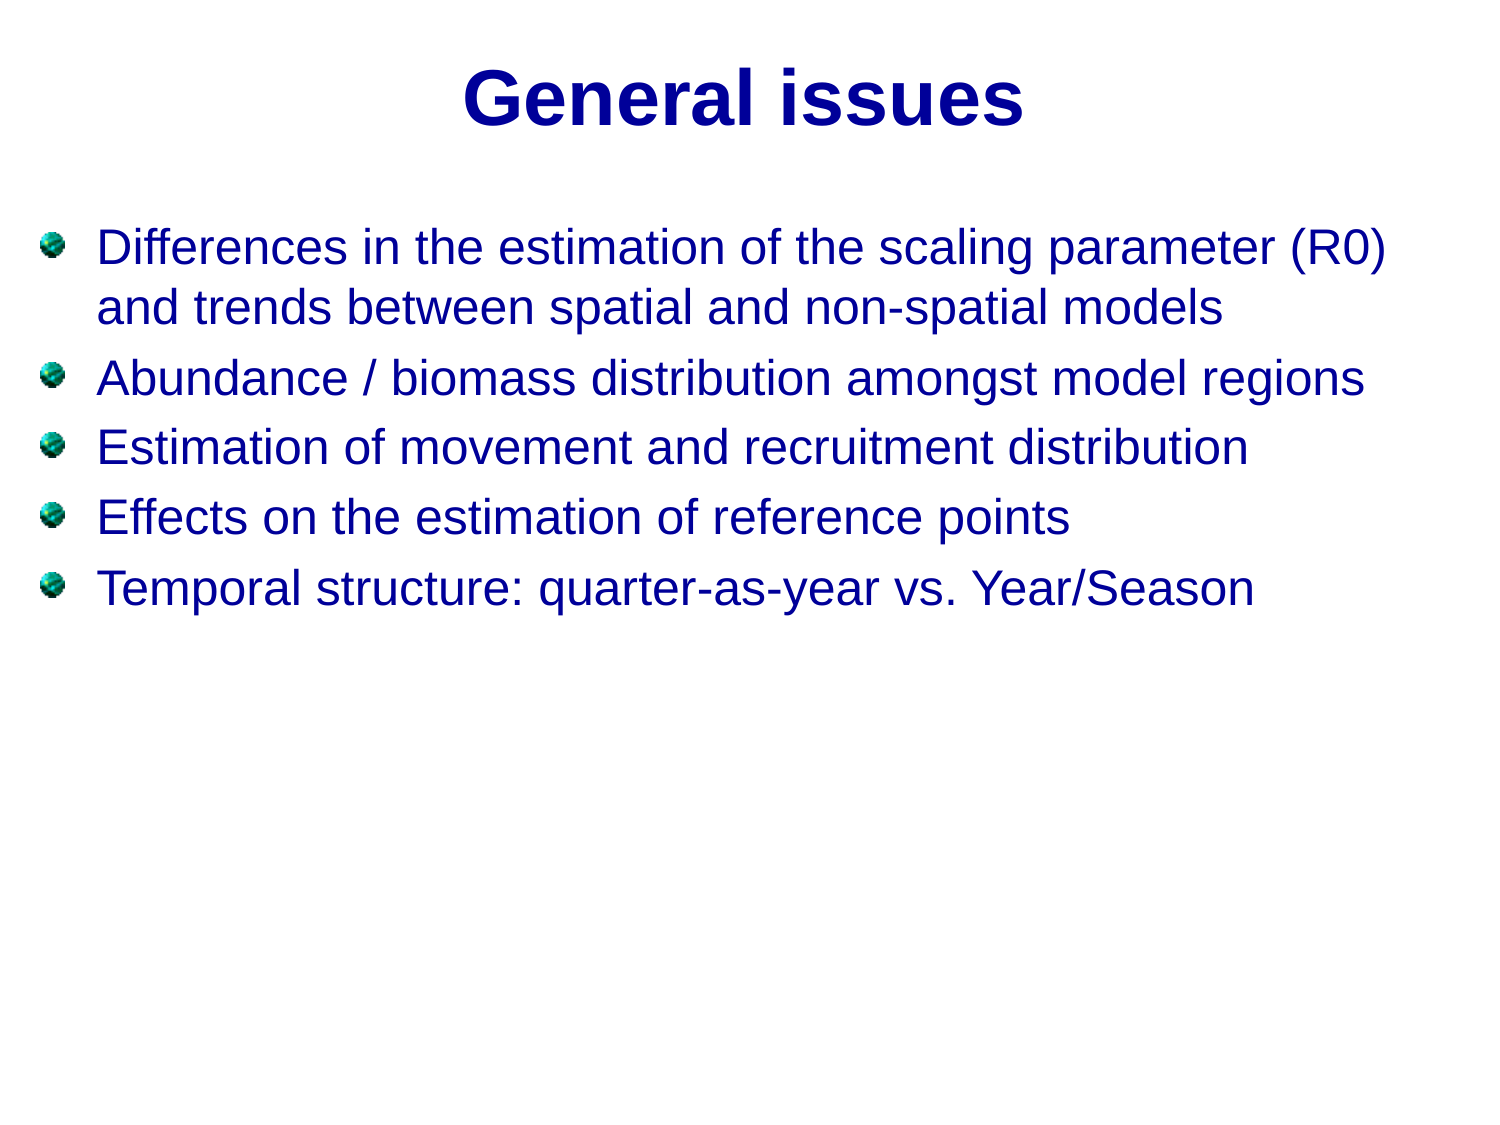

# General issues
Differences in the estimation of the scaling parameter (R0)  and trends between spatial and non-spatial models
Abundance / biomass distribution amongst model regions
Estimation of movement and recruitment distribution
Effects on the estimation of reference points
Temporal structure: quarter-as-year vs. Year/Season